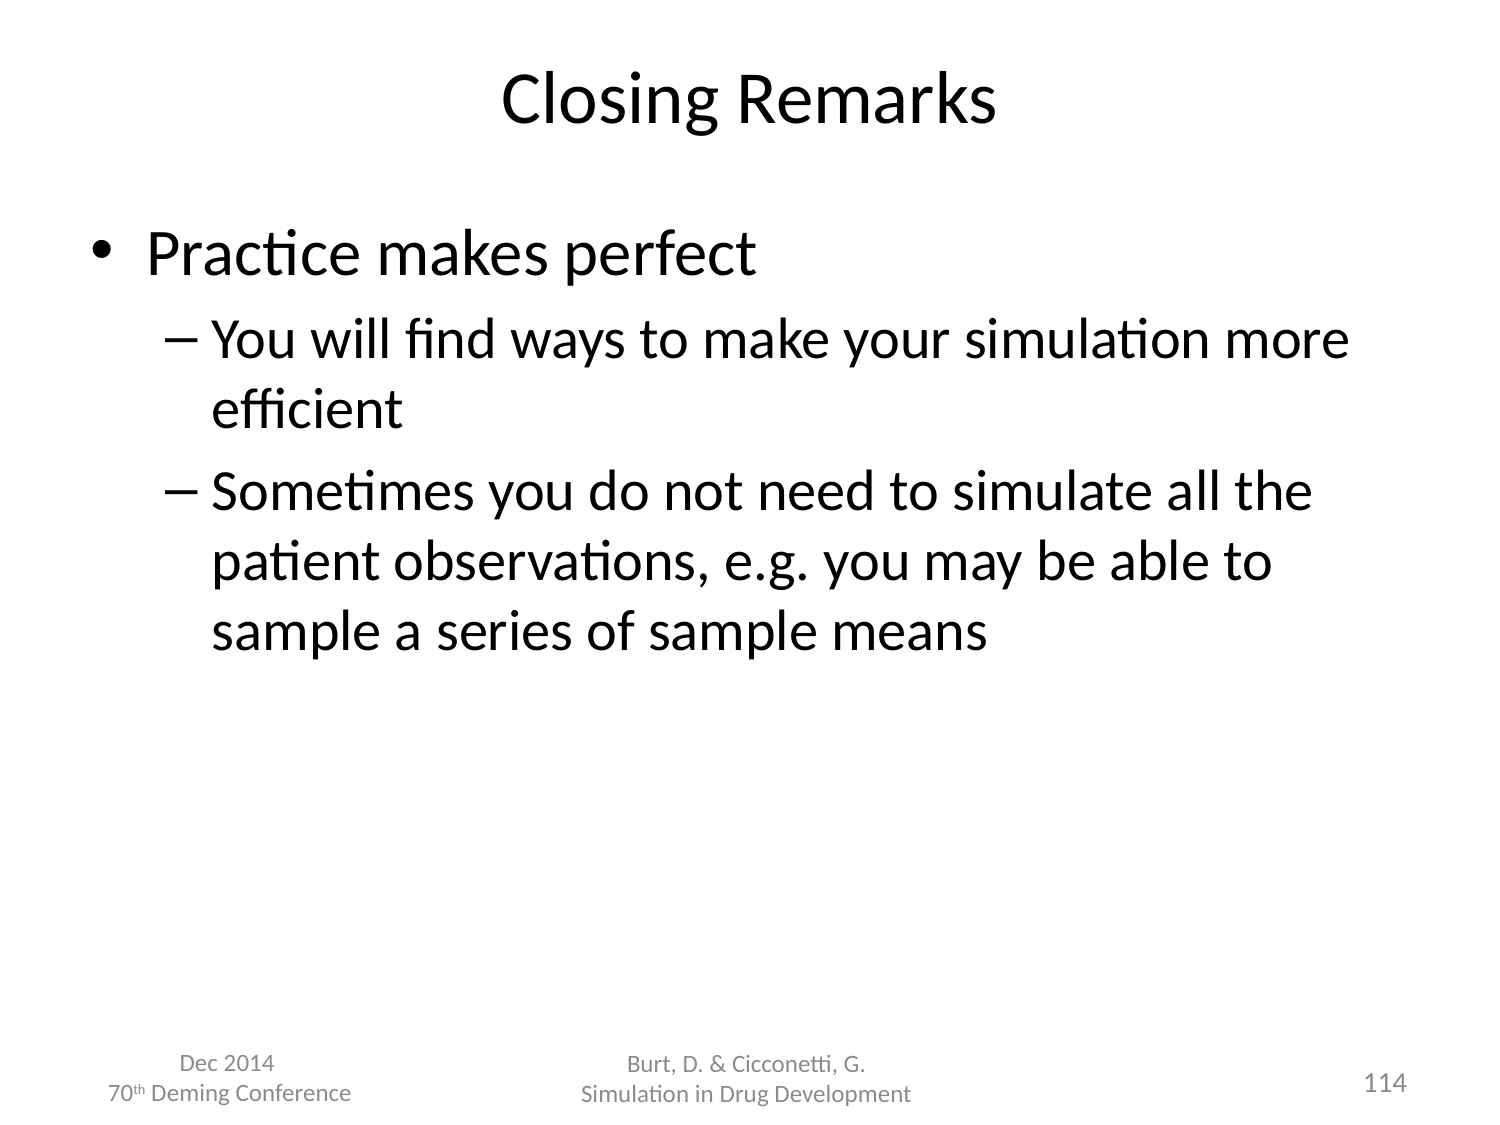

# Closing Remarks
Practice makes perfect
You will find ways to make your simulation more efficient
Sometimes you do not need to simulate all the patient observations, e.g. you may be able to sample a series of sample means